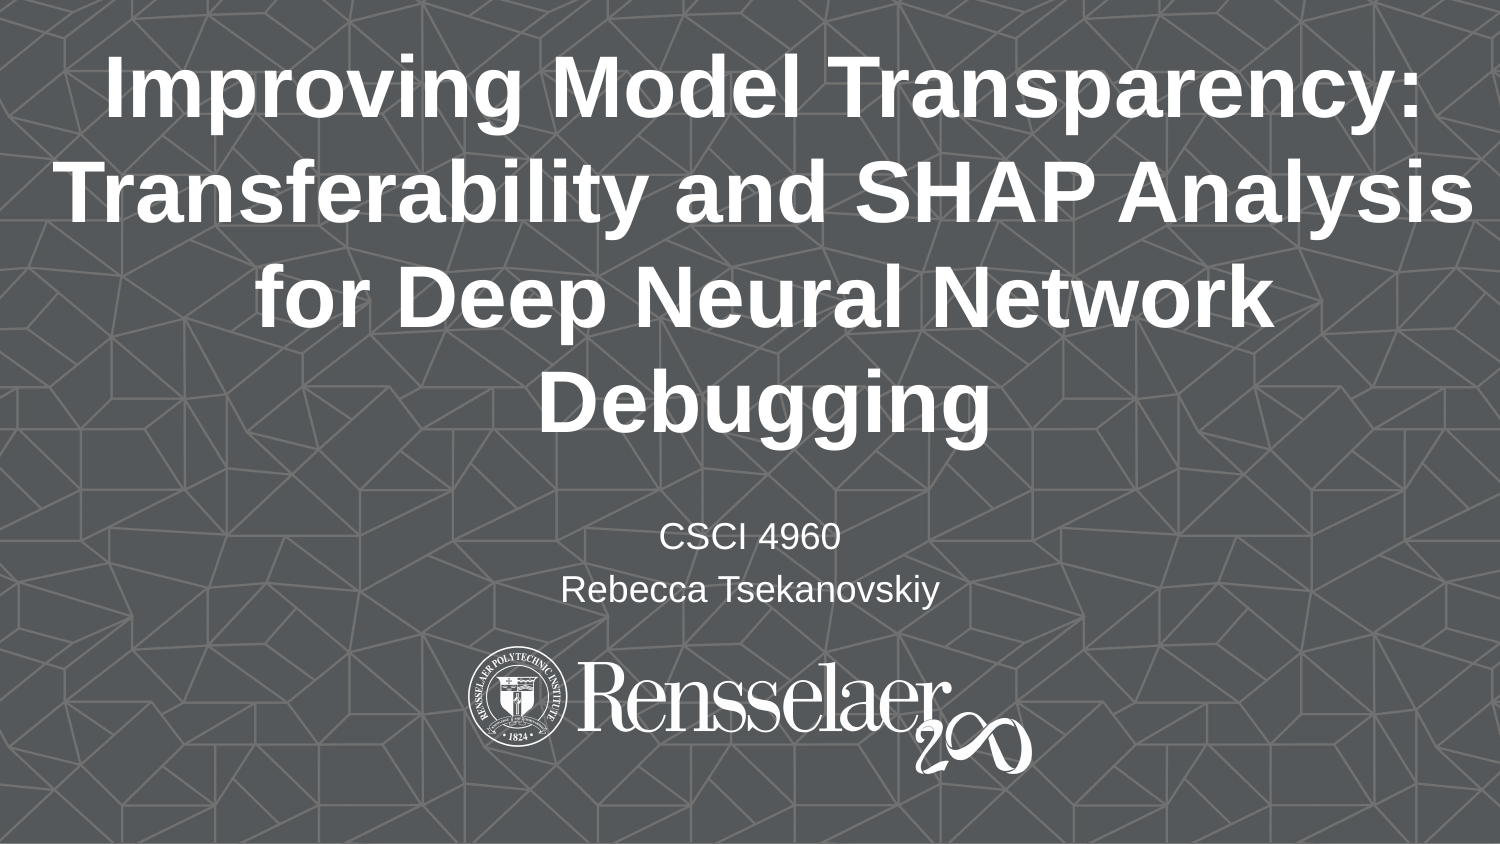

# Improving Model Transparency: Transferability and SHAP Analysis for Deep Neural Network Debugging
CSCI 4960
Rebecca Tsekanovskiy